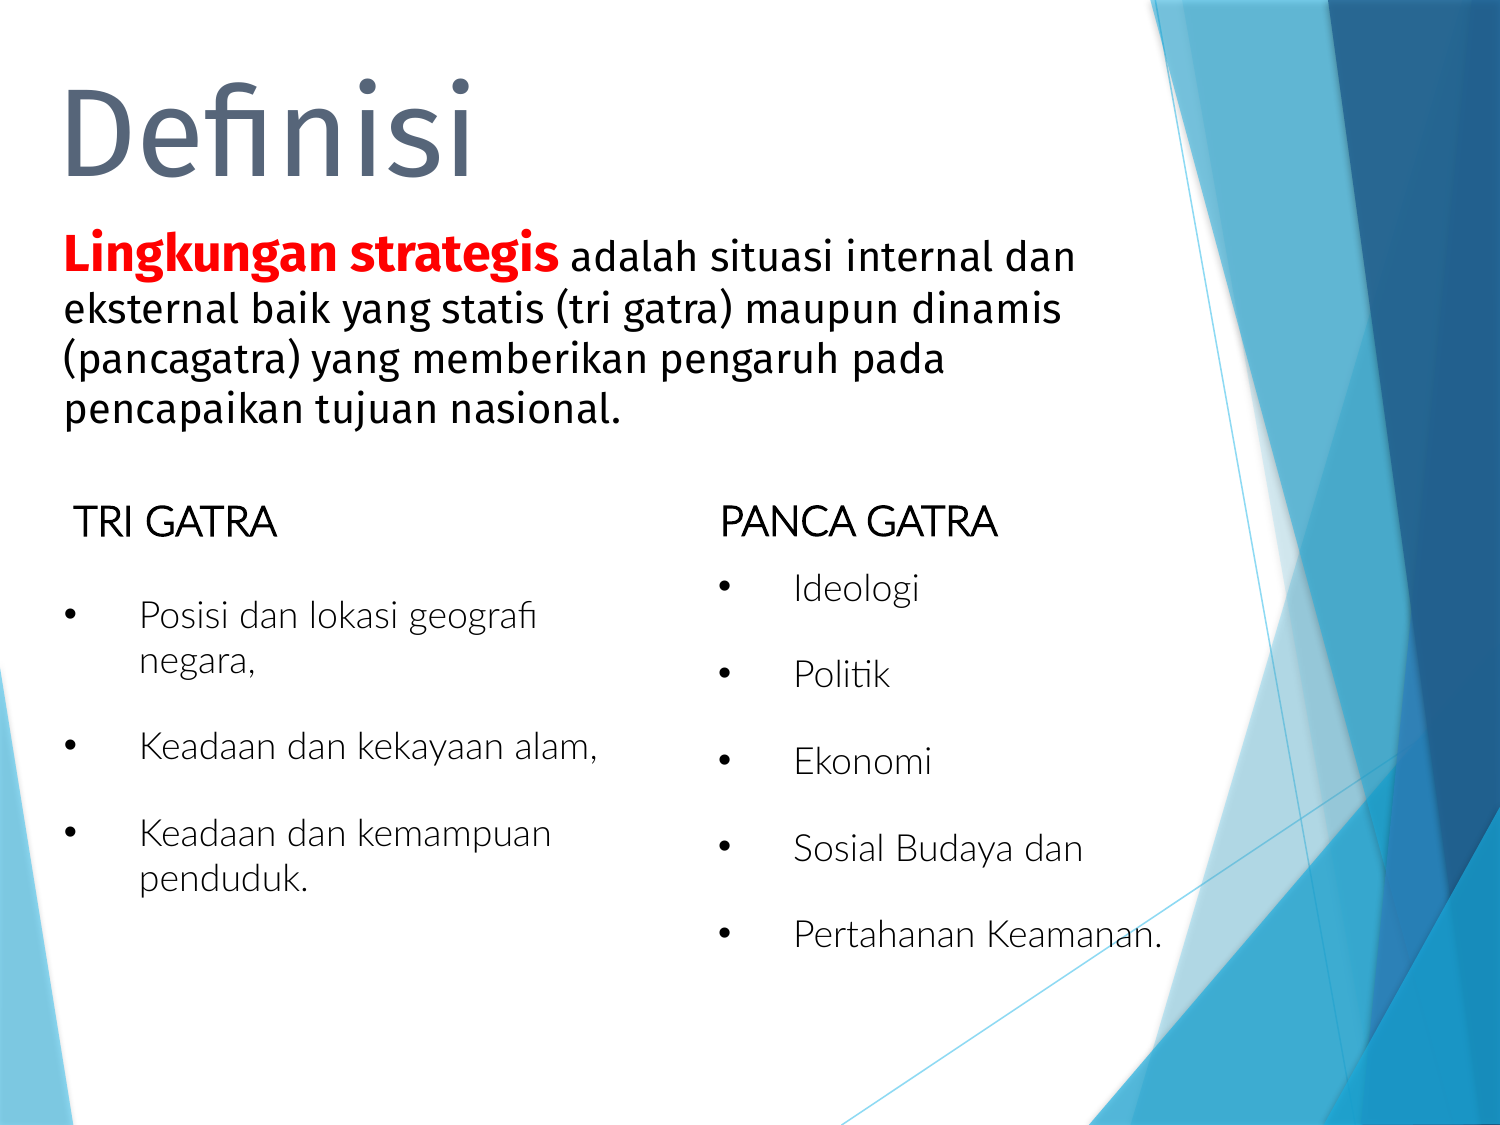

Definisi
Lingkungan strategis adalah situasi internal dan eksternal baik yang statis (tri gatra) maupun dinamis (pancagatra) yang memberikan pengaruh pada pencapaikan tujuan nasional.
TRI GATRA
PANCA GATRA
Ideologi
Politik
Ekonomi
Sosial Budaya dan
Pertahanan Keamanan.
Posisi dan lokasi geografi negara,
Keadaan dan kekayaan alam,
Keadaan dan kemampuan penduduk.